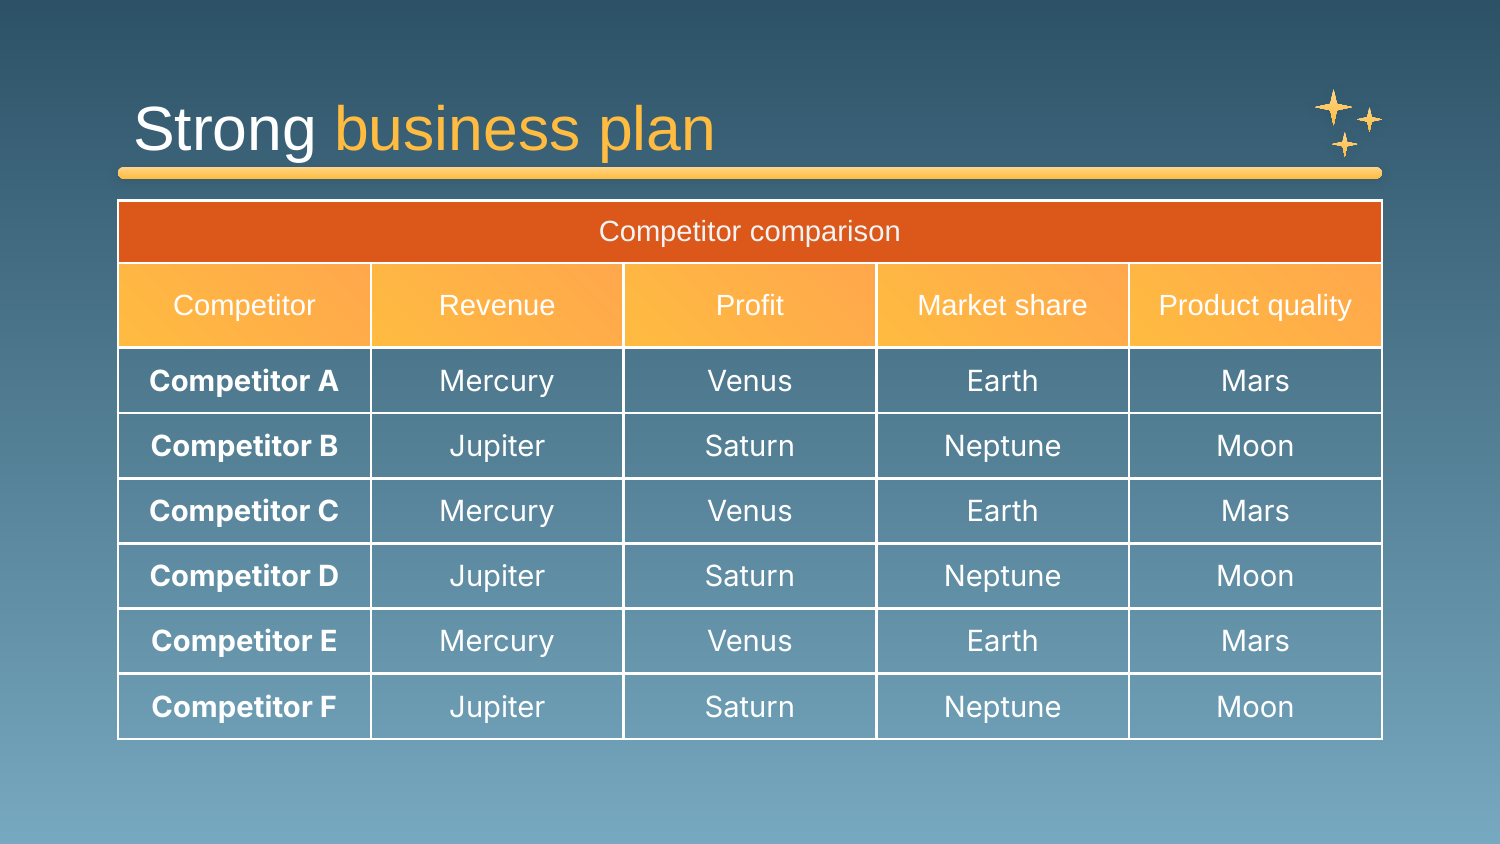

# Strong business plan
| Competitor comparison |  |  |  |  |
| --- | --- | --- | --- | --- |
| Competitor | Revenue | Profit | Market share | Product quality |
| Competitor A | Mercury | Venus | Earth | Mars |
| Competitor B | Jupiter | Saturn | Neptune | Moon |
| Competitor C | Mercury | Venus | Earth | Mars |
| Competitor D | Jupiter | Saturn | Neptune | Moon |
| Competitor E | Mercury | Venus | Earth | Mars |
| Competitor F | Jupiter | Saturn | Neptune | Moon |